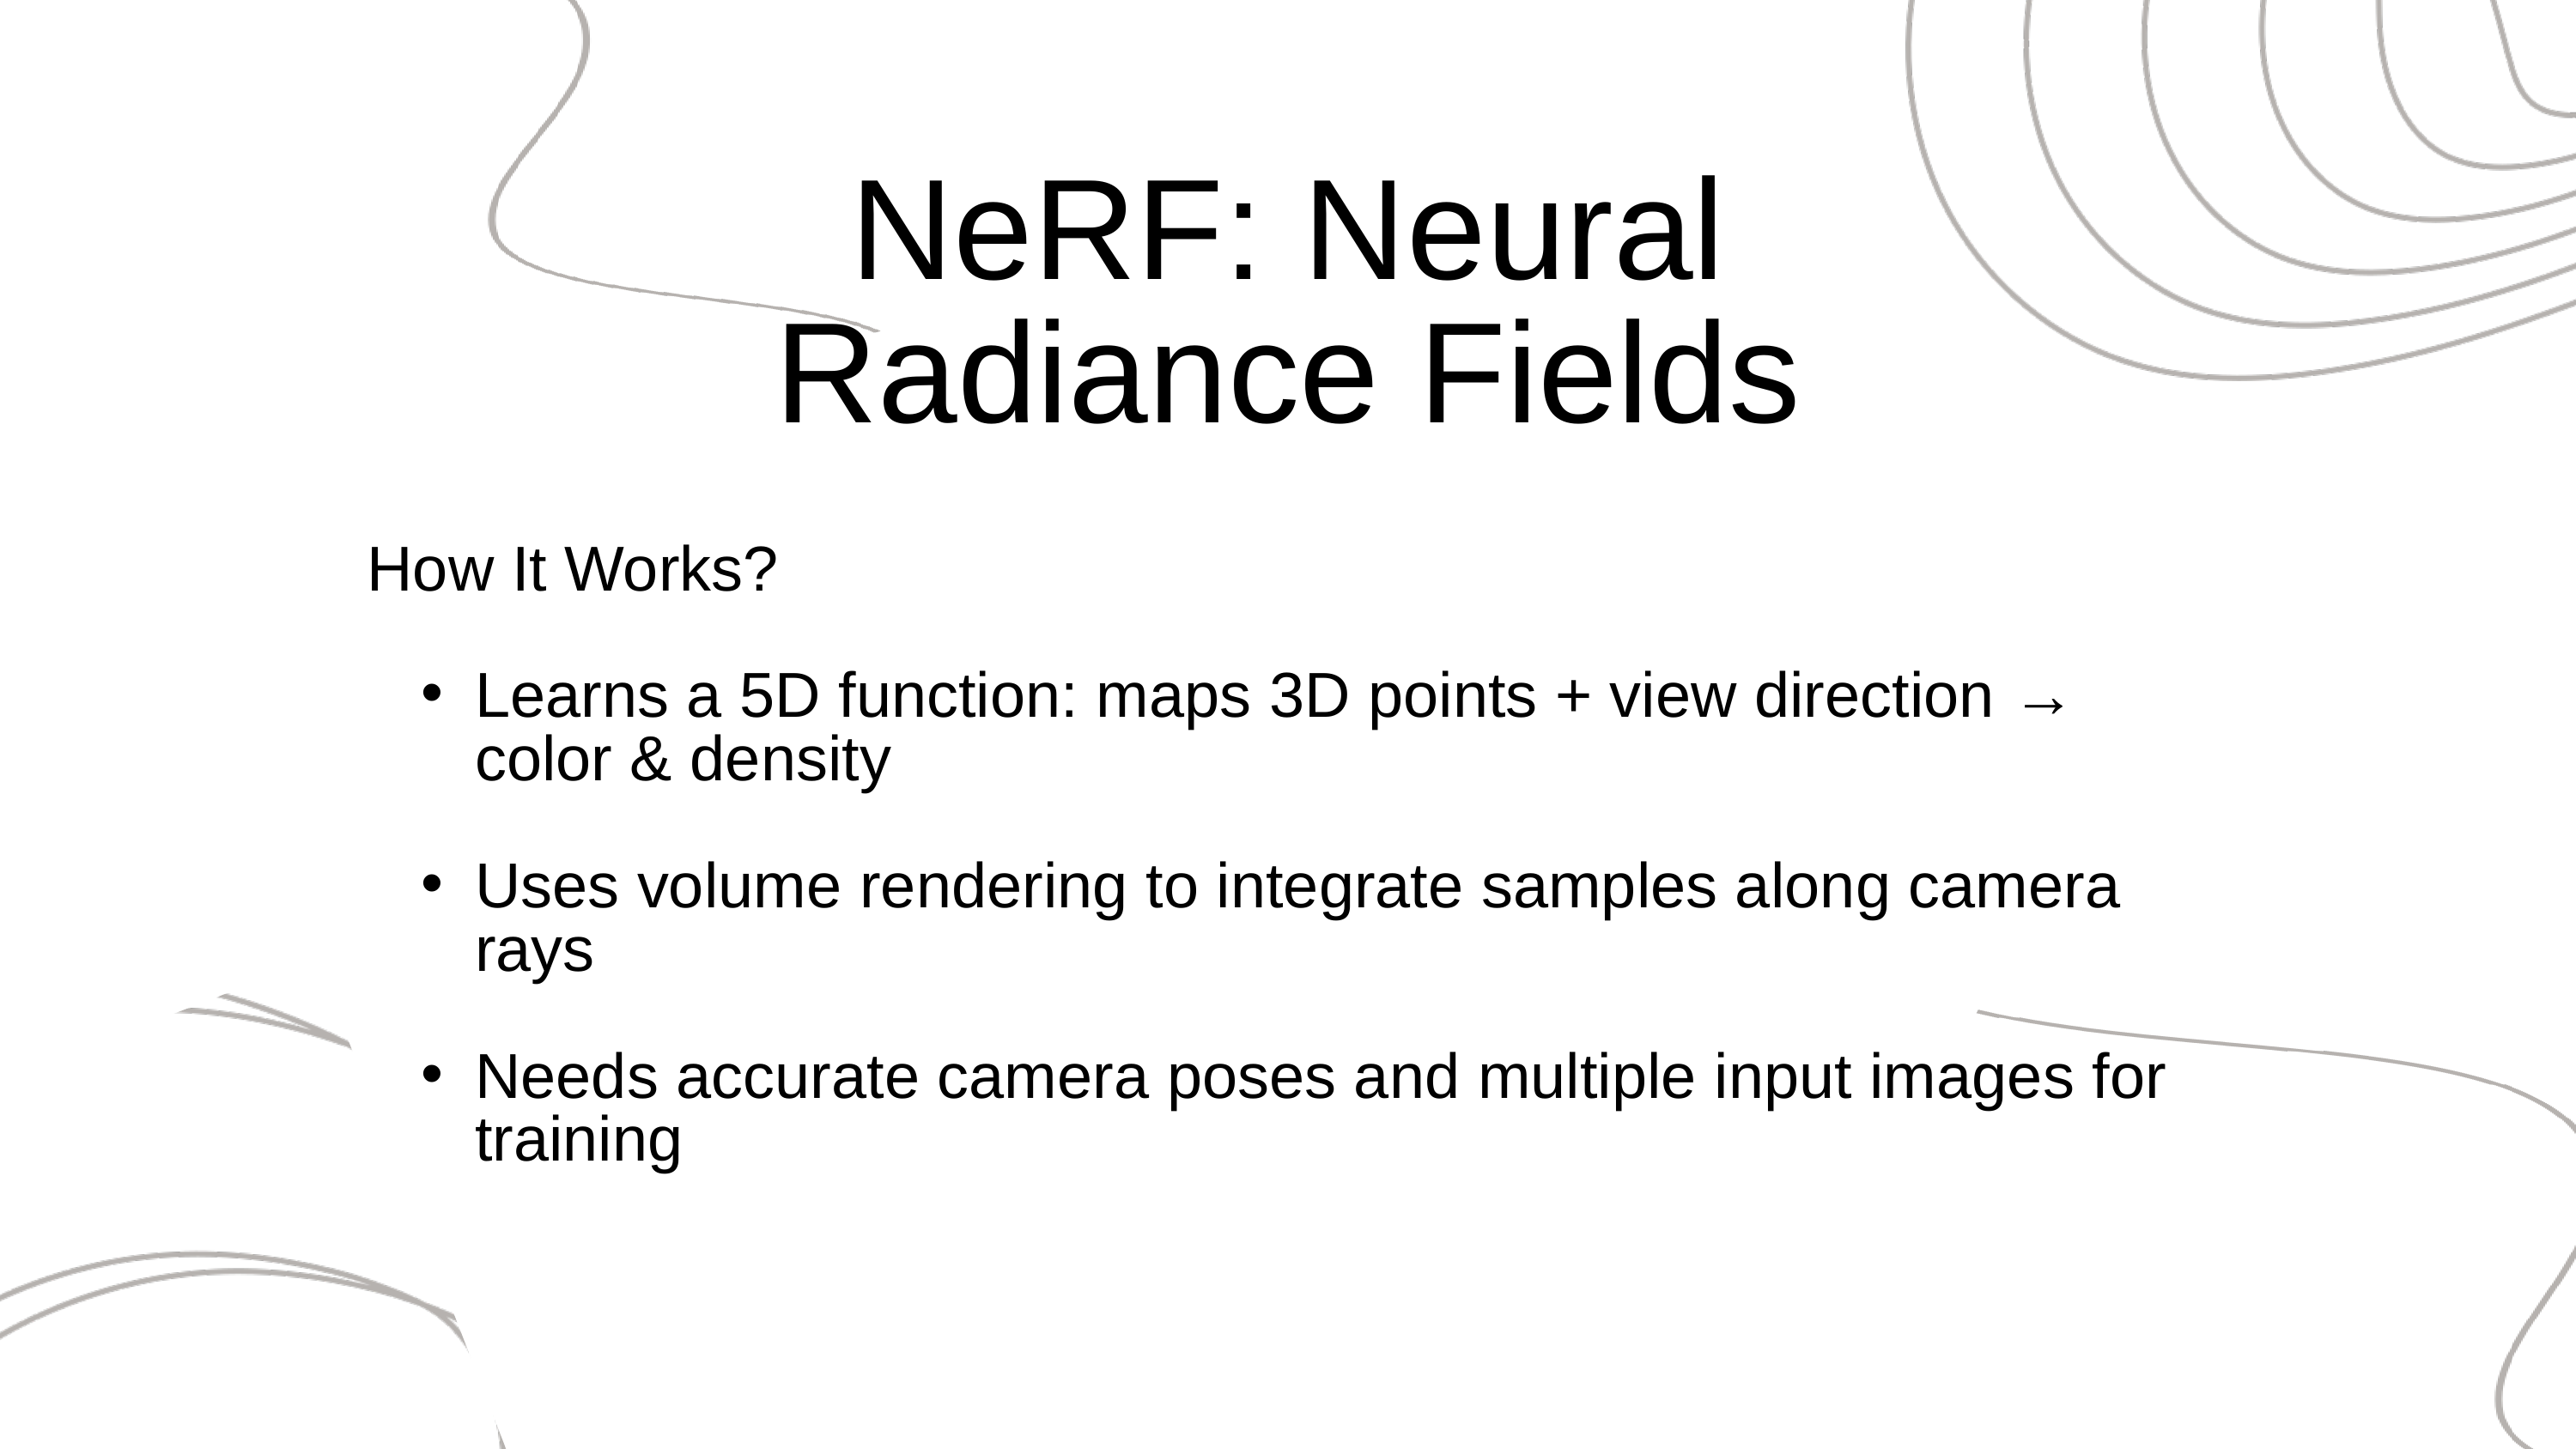

NeRF: Neural Radiance Fields
How It Works?

Learns a 5D function: maps 3D points + view direction → color & density

Uses volume rendering to integrate samples along camera rays

Needs accurate camera poses and multiple input images for training